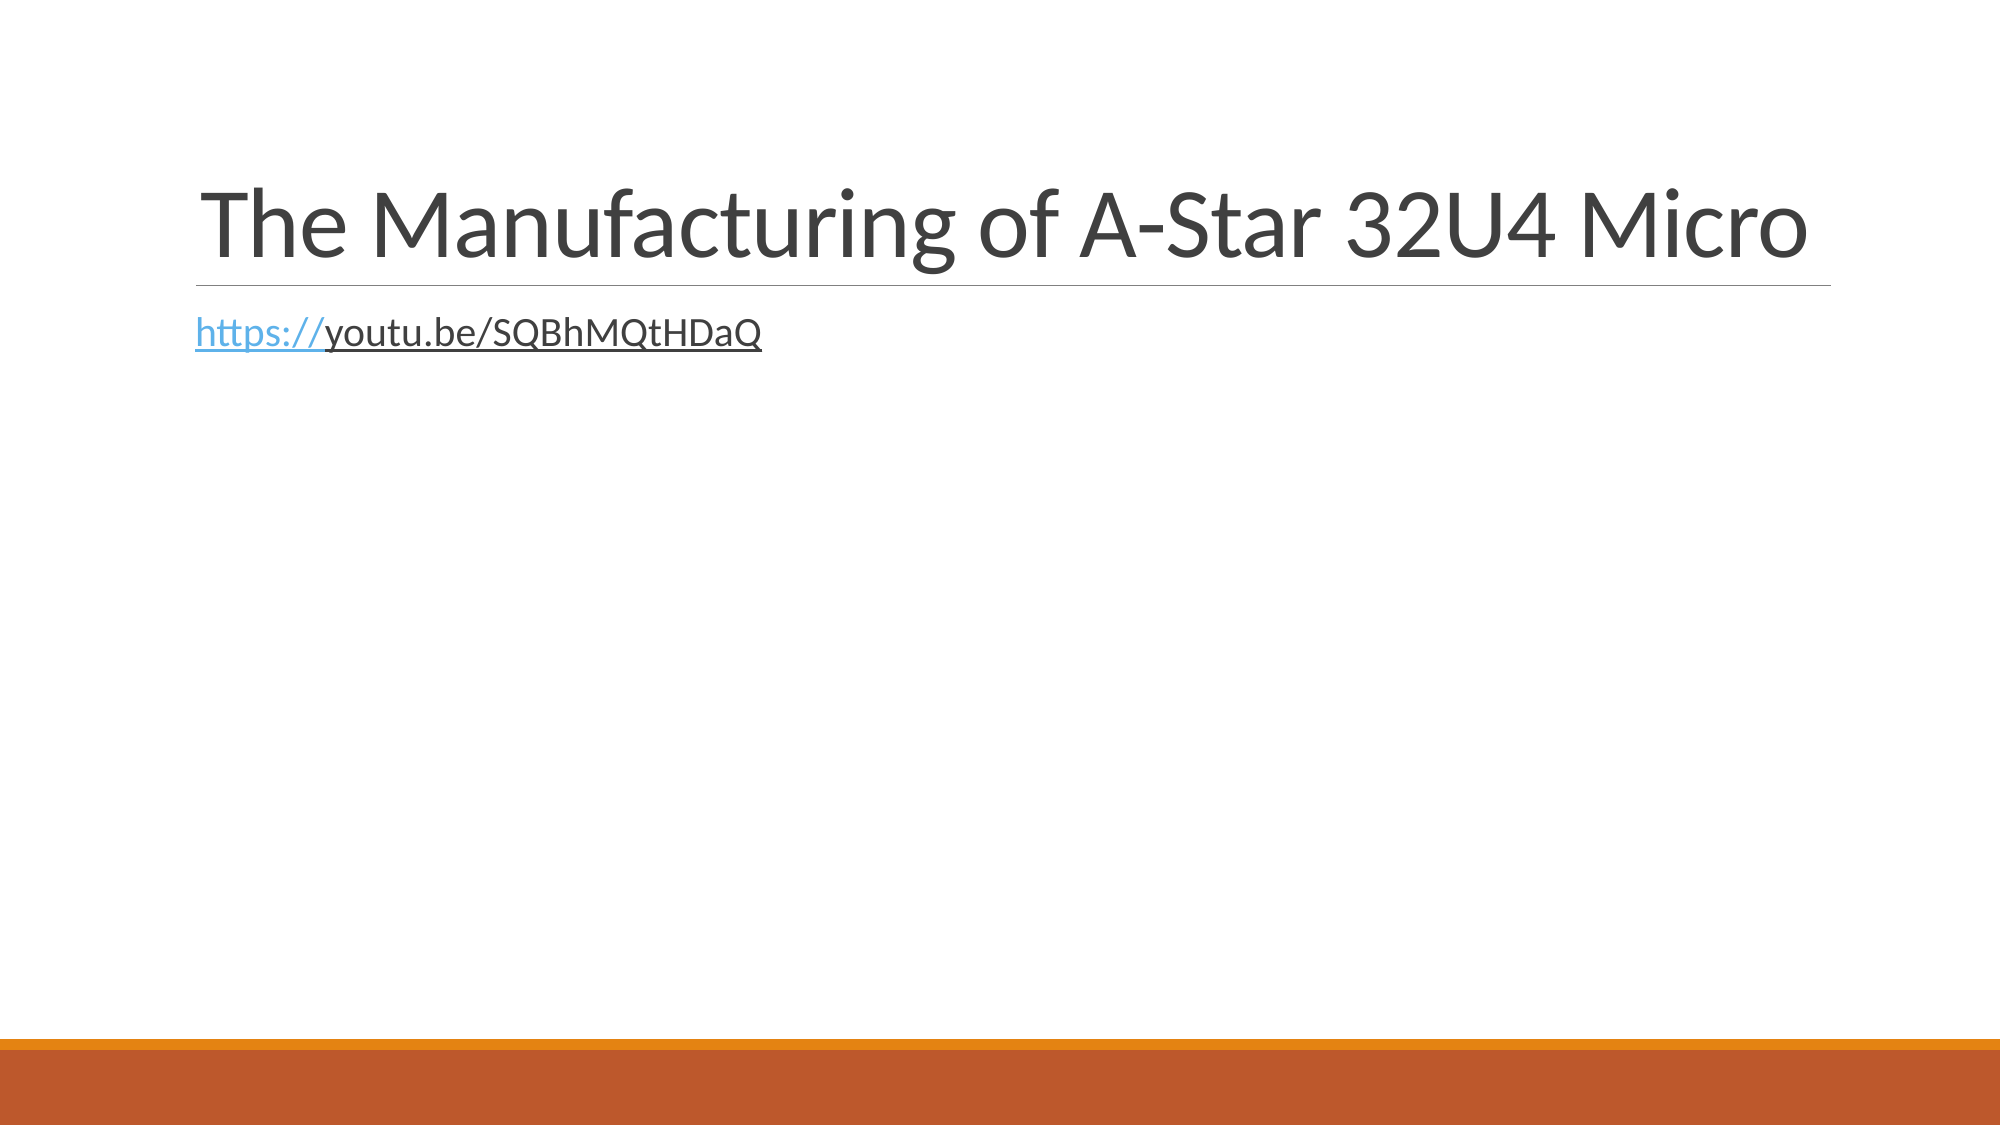

# The Manufacturing of A-Star 32U4 Micro
https://youtu.be/SQBhMQtHDaQ